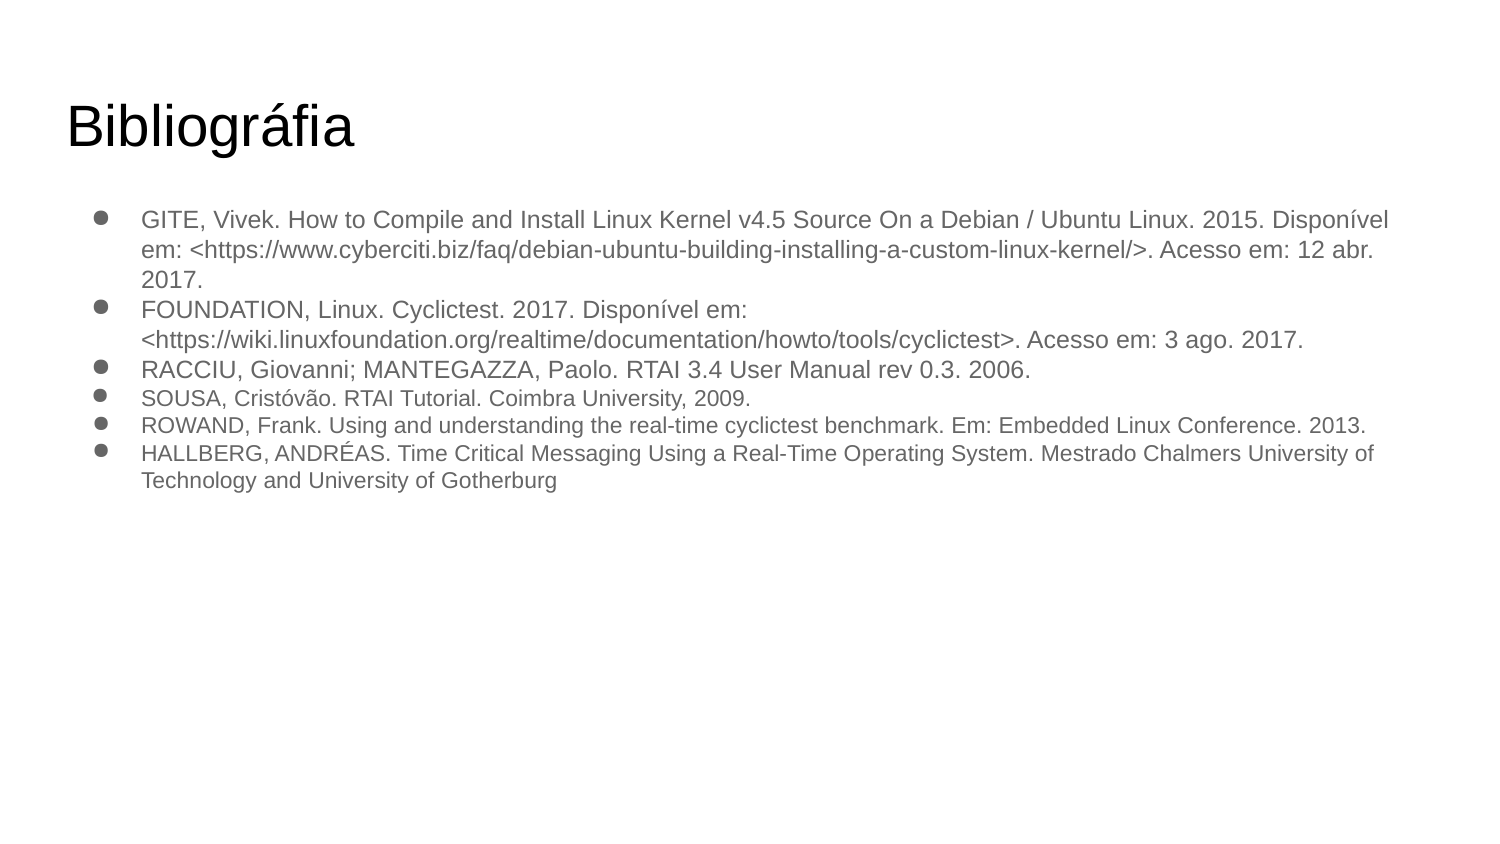

# Bibliográfia
GITE, Vivek. How to Compile and Install Linux Kernel v4.5 Source On a Debian / Ubuntu Linux. 2015. Disponível em: <https://www.cyberciti.biz/faq/debian-ubuntu-building-installing-a-custom-linux-kernel/>. Acesso em: 12 abr. 2017.
FOUNDATION, Linux. Cyclictest. 2017. Disponível em: <https://wiki.linuxfoundation.org/realtime/documentation/howto/tools/cyclictest>. Acesso em: 3 ago. 2017.
RACCIU, Giovanni; MANTEGAZZA, Paolo. RTAI 3.4 User Manual rev 0.3. 2006.
SOUSA, Cristóvão. RTAI Tutorial. Coimbra University, 2009.
ROWAND, Frank. Using and understanding the real-time cyclictest benchmark. Em: Embedded Linux Conference. 2013.
HALLBERG, ANDRÉAS. Time Critical Messaging Using a Real-Time Operating System. Mestrado Chalmers University of Technology and University of Gotherburg